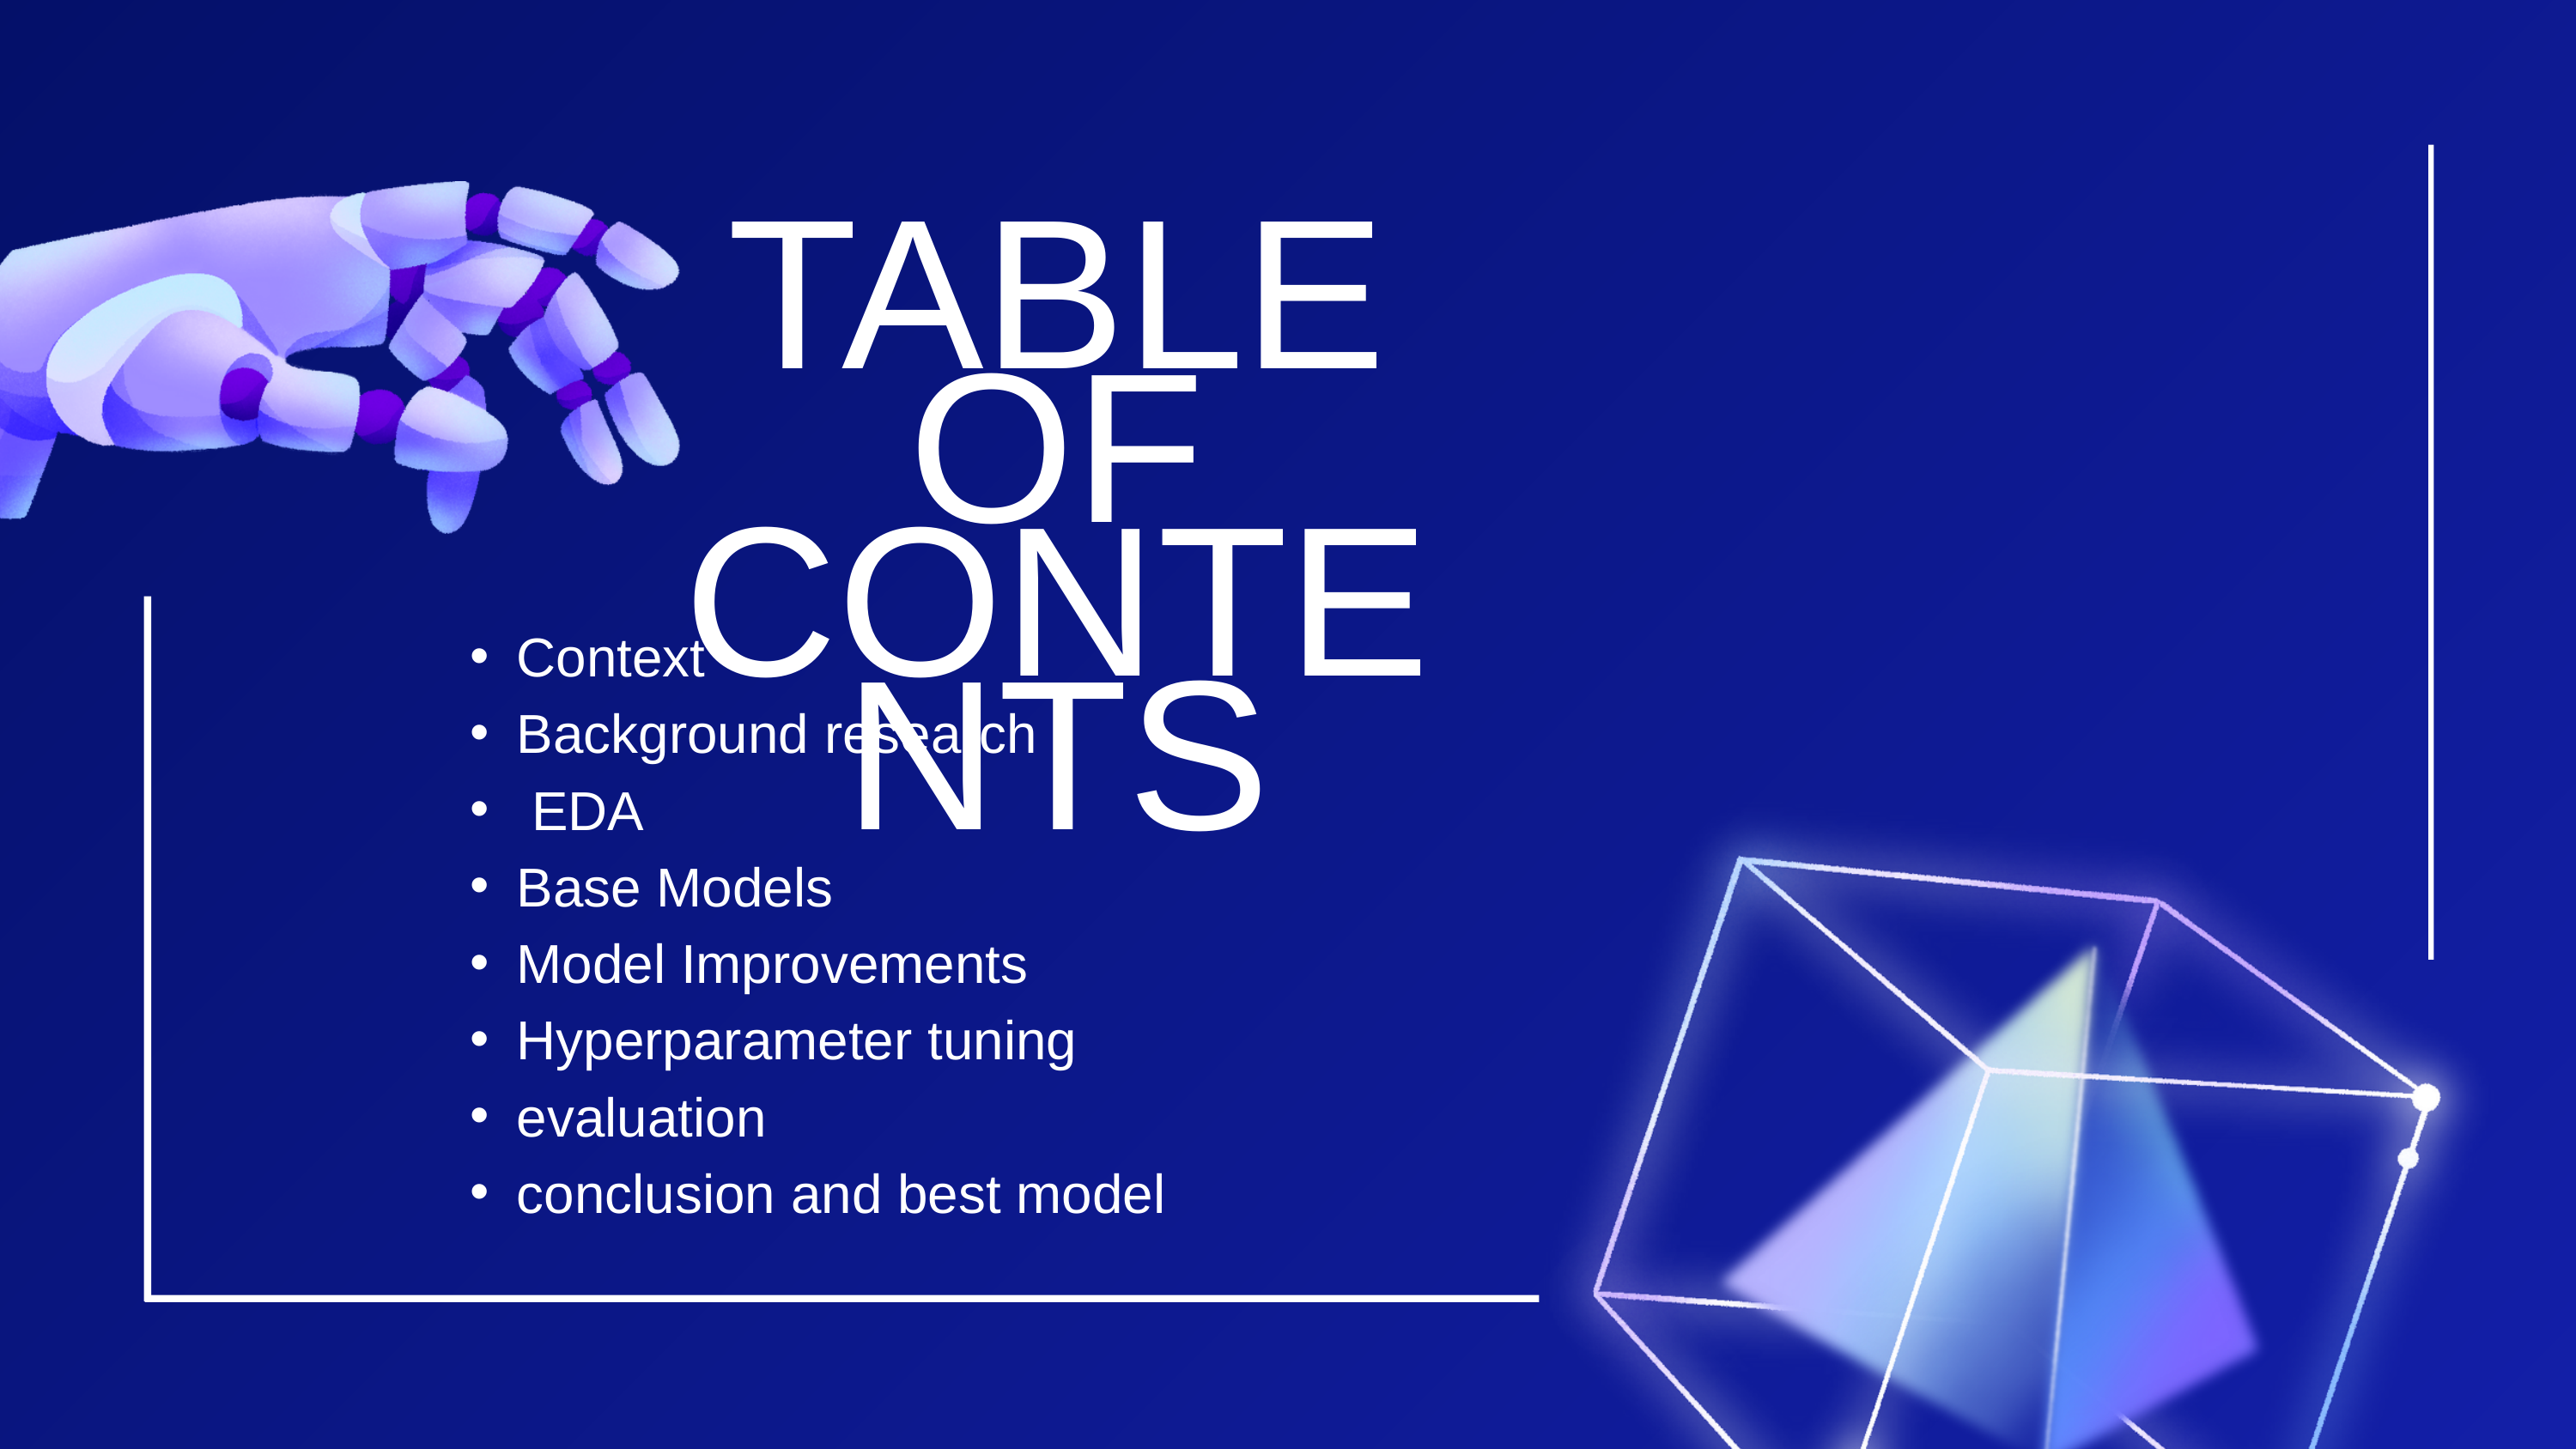

TABLE OF CONTENTS

Context
Background research
 EDA
Base Models
Model Improvements
Hyperparameter tuning
evaluation
conclusion and best model